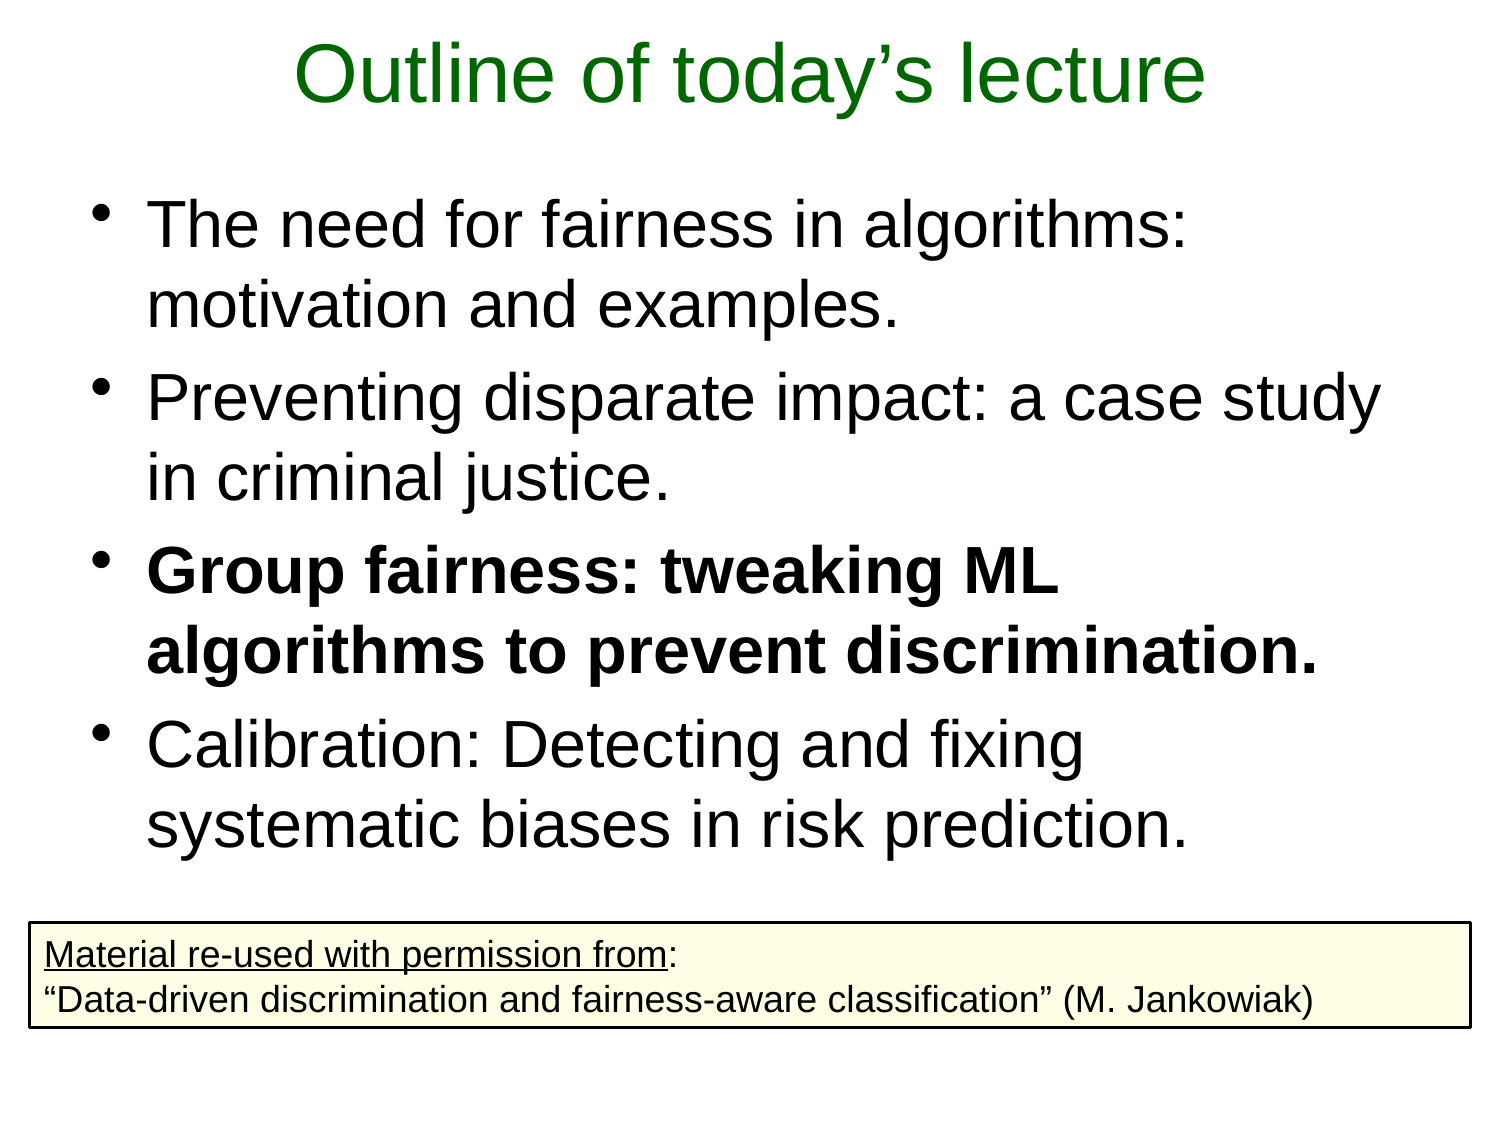

Outline of today’s lecture
The need for fairness in algorithms: motivation and examples.
Preventing disparate impact: a case study in criminal justice.
Group fairness: tweaking ML algorithms to prevent discrimination.
Calibration: Detecting and fixing systematic biases in risk prediction.
Material re-used with permission from:
“Data-driven discrimination and fairness-aware classification” (M. Jankowiak)